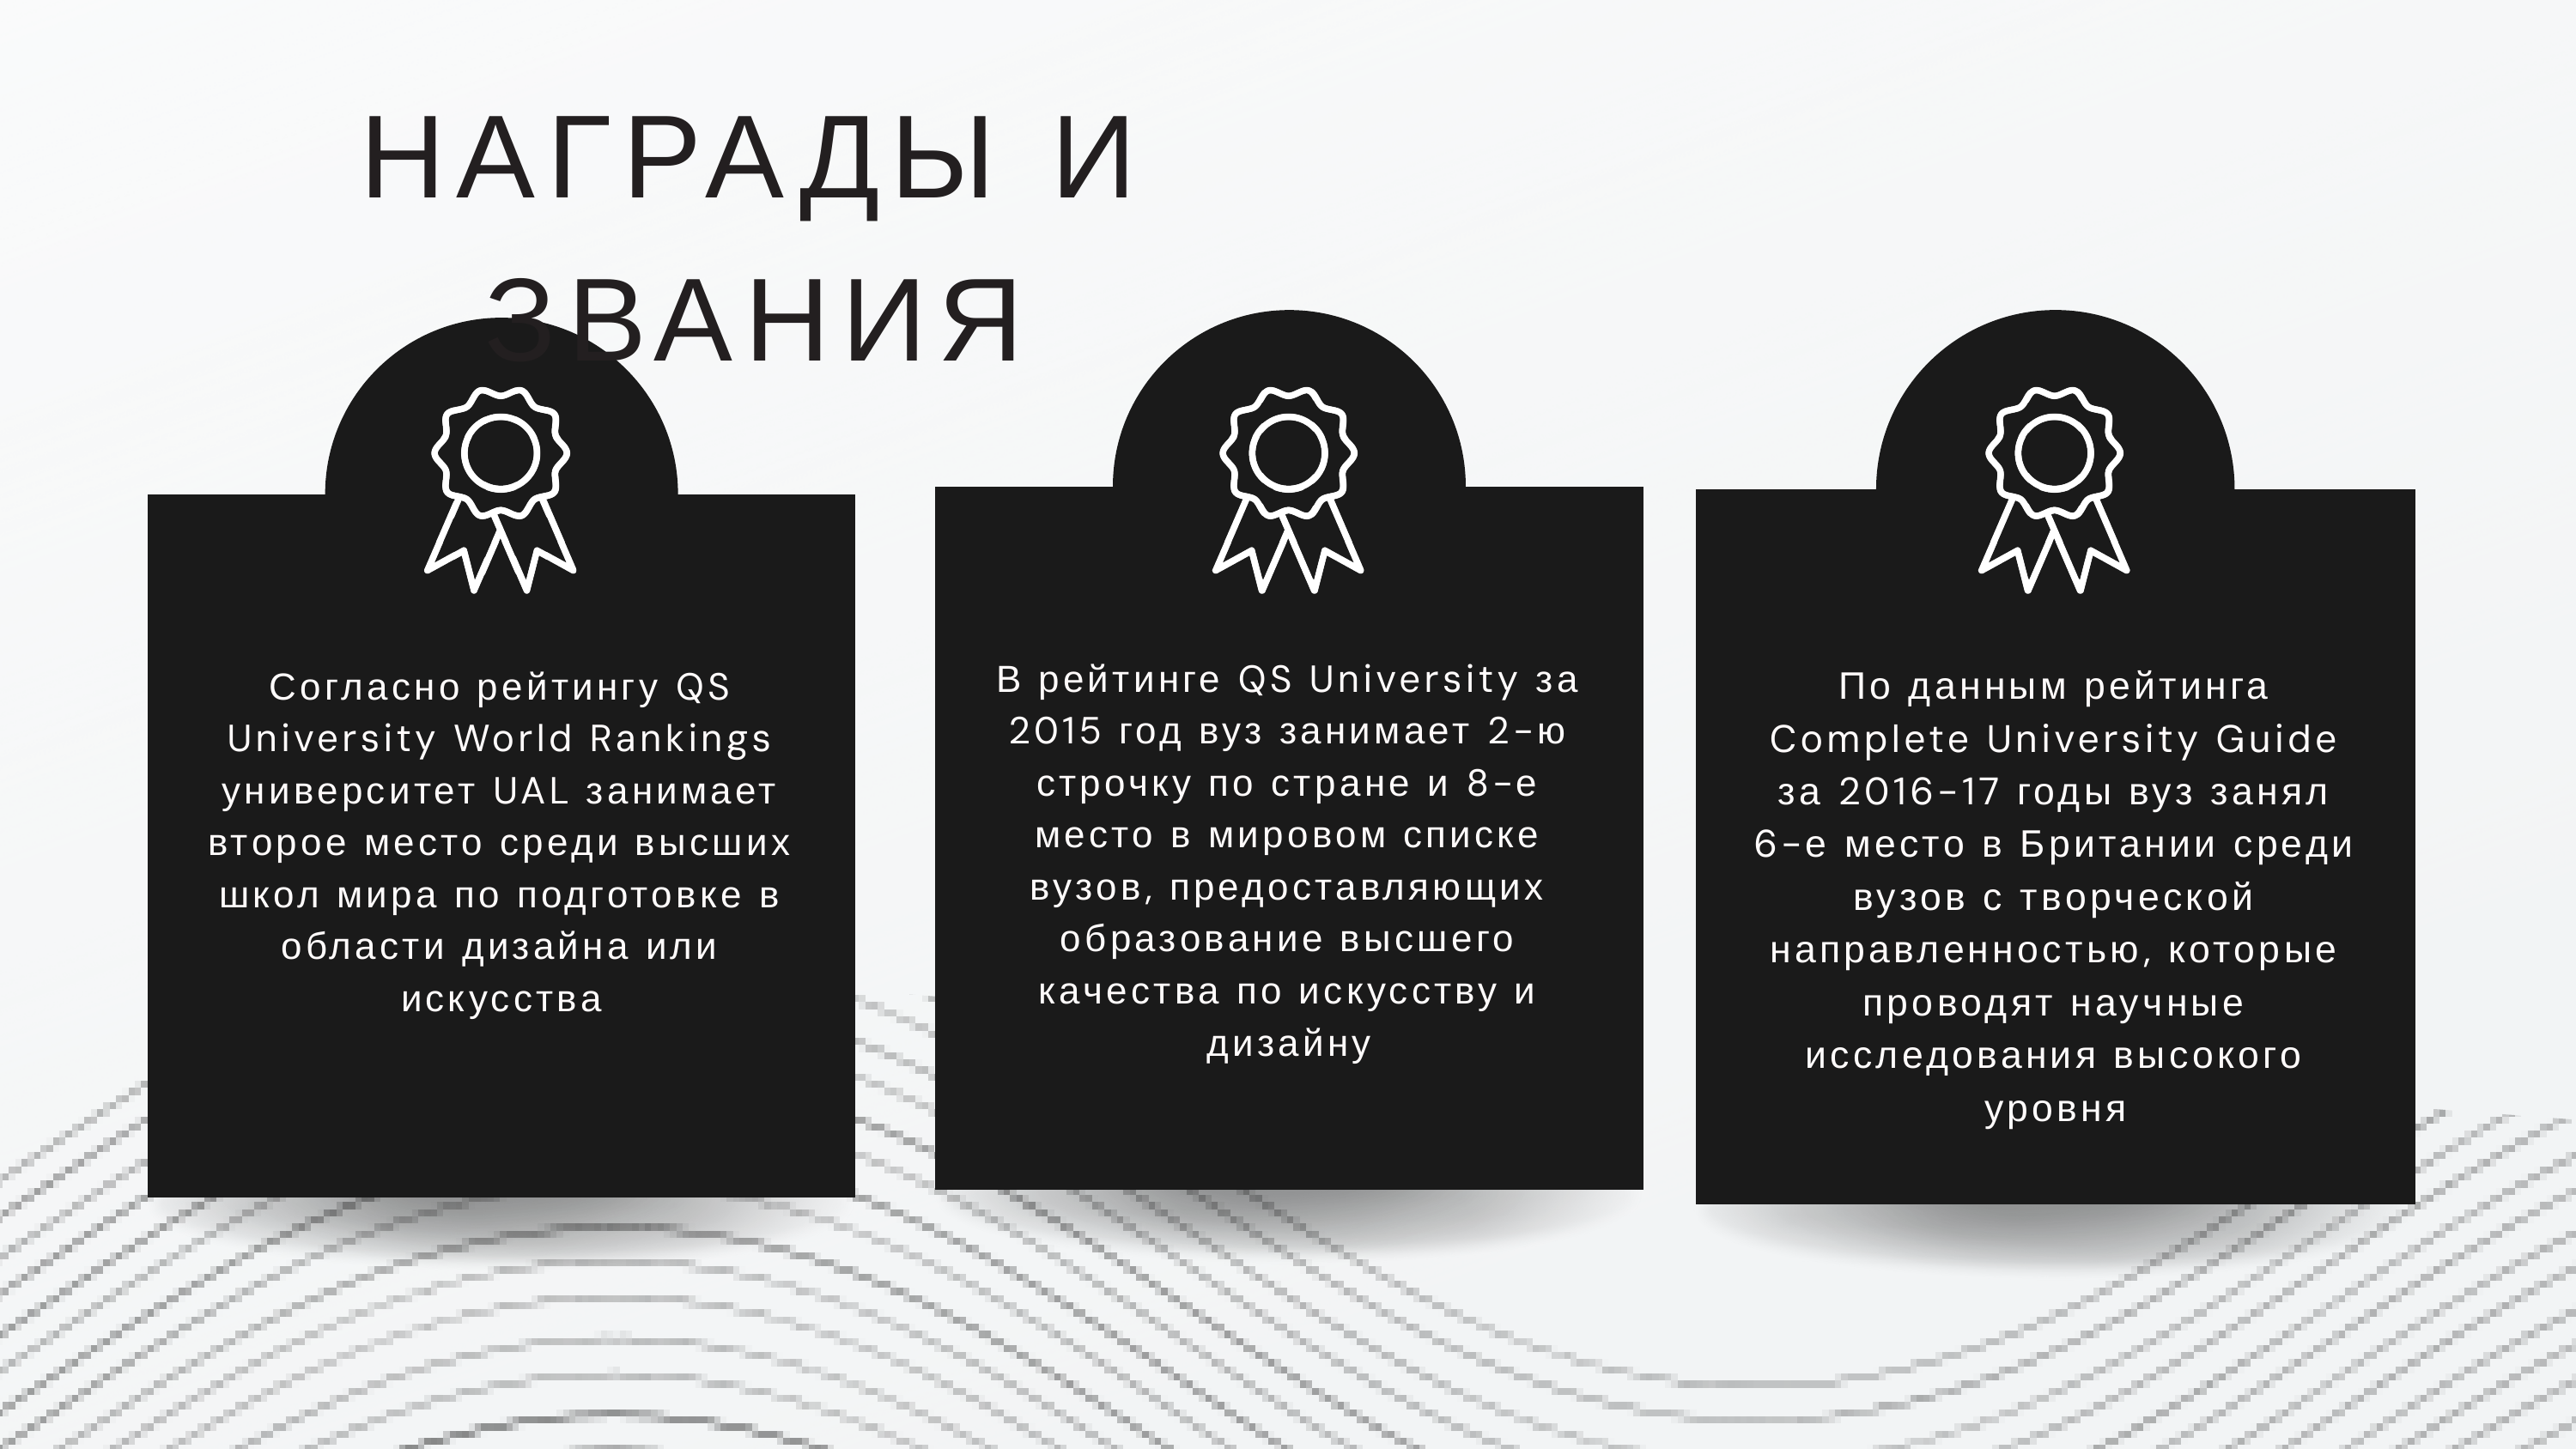

НАГРАДЫ И ЗВАНИЯ

В рейтинге QS University за 2015 год вуз занимает 2-ю строчку по стране и 8-е место в мировом списке вузов, предоставляющих образование высшего качества по искусству и дизайну

По данным рейтинга Complete University Guide за 2016-17 годы вуз занял 6-е место в Британии среди вузов с творческой направленностью, которые проводят научные исследования высокого уровня

Согласно рейтингу QS University World Rankings университет UAL занимает второе место среди высших школ мира по подготовке в области дизайна или искусства